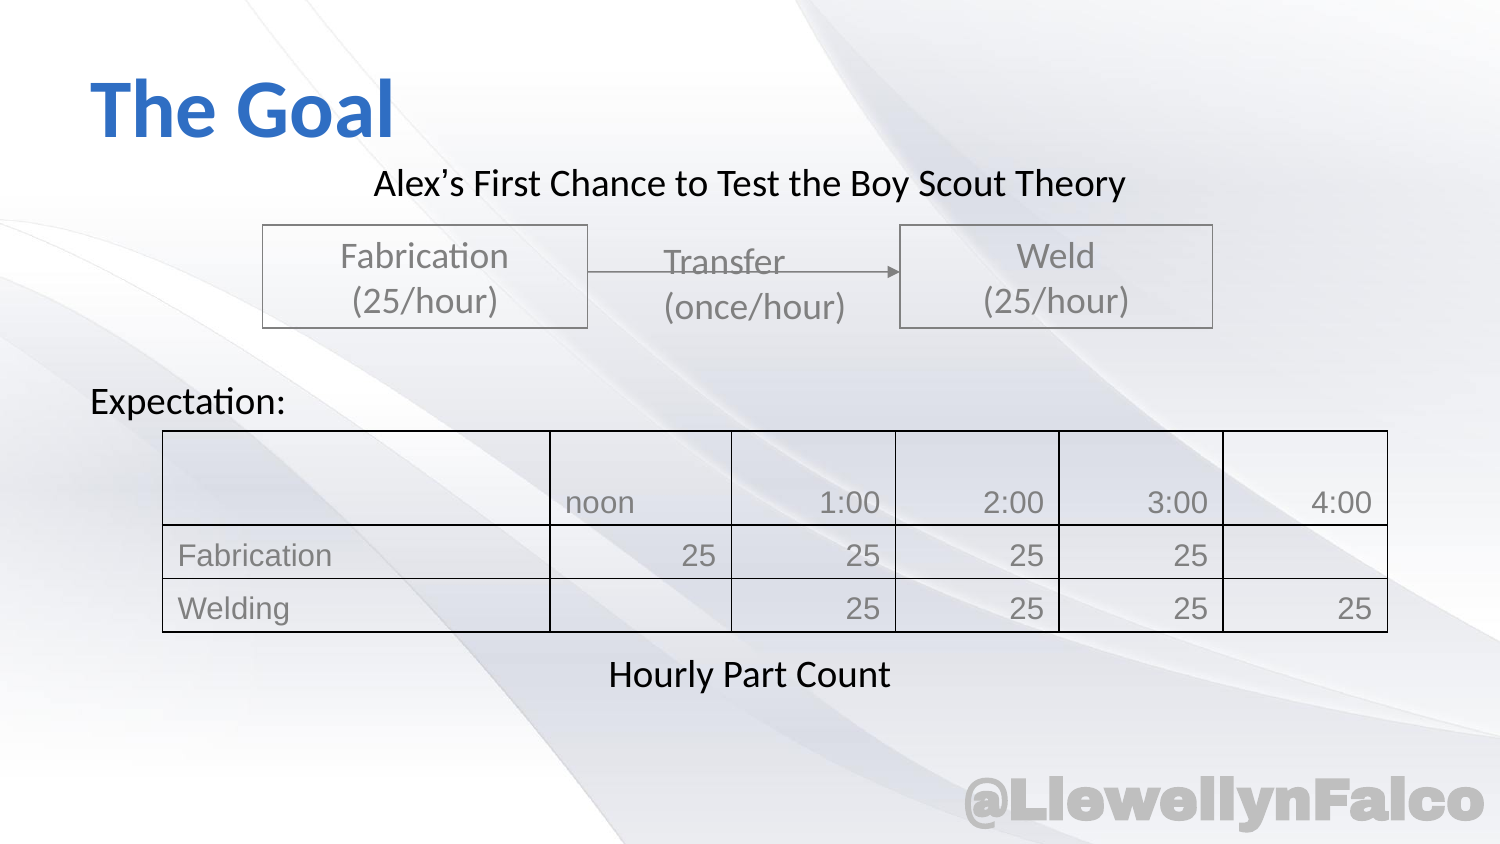

# The Goal
Alex’s First Chance to Test the Boy Scout Theory

Expectation:

Hourly Part Count

Fabrication
(25/hour)
Weld
(25/hour)
Transfer
(once/hour)

|  | noon | 1:00 | 2:00 | 3:00 | 4:00 |
| --- | --- | --- | --- | --- | --- |
| Fabrication | 25 | 25 | 25 | 25 |  |
| Welding |  | 25 | 25 | 25 | 25 |